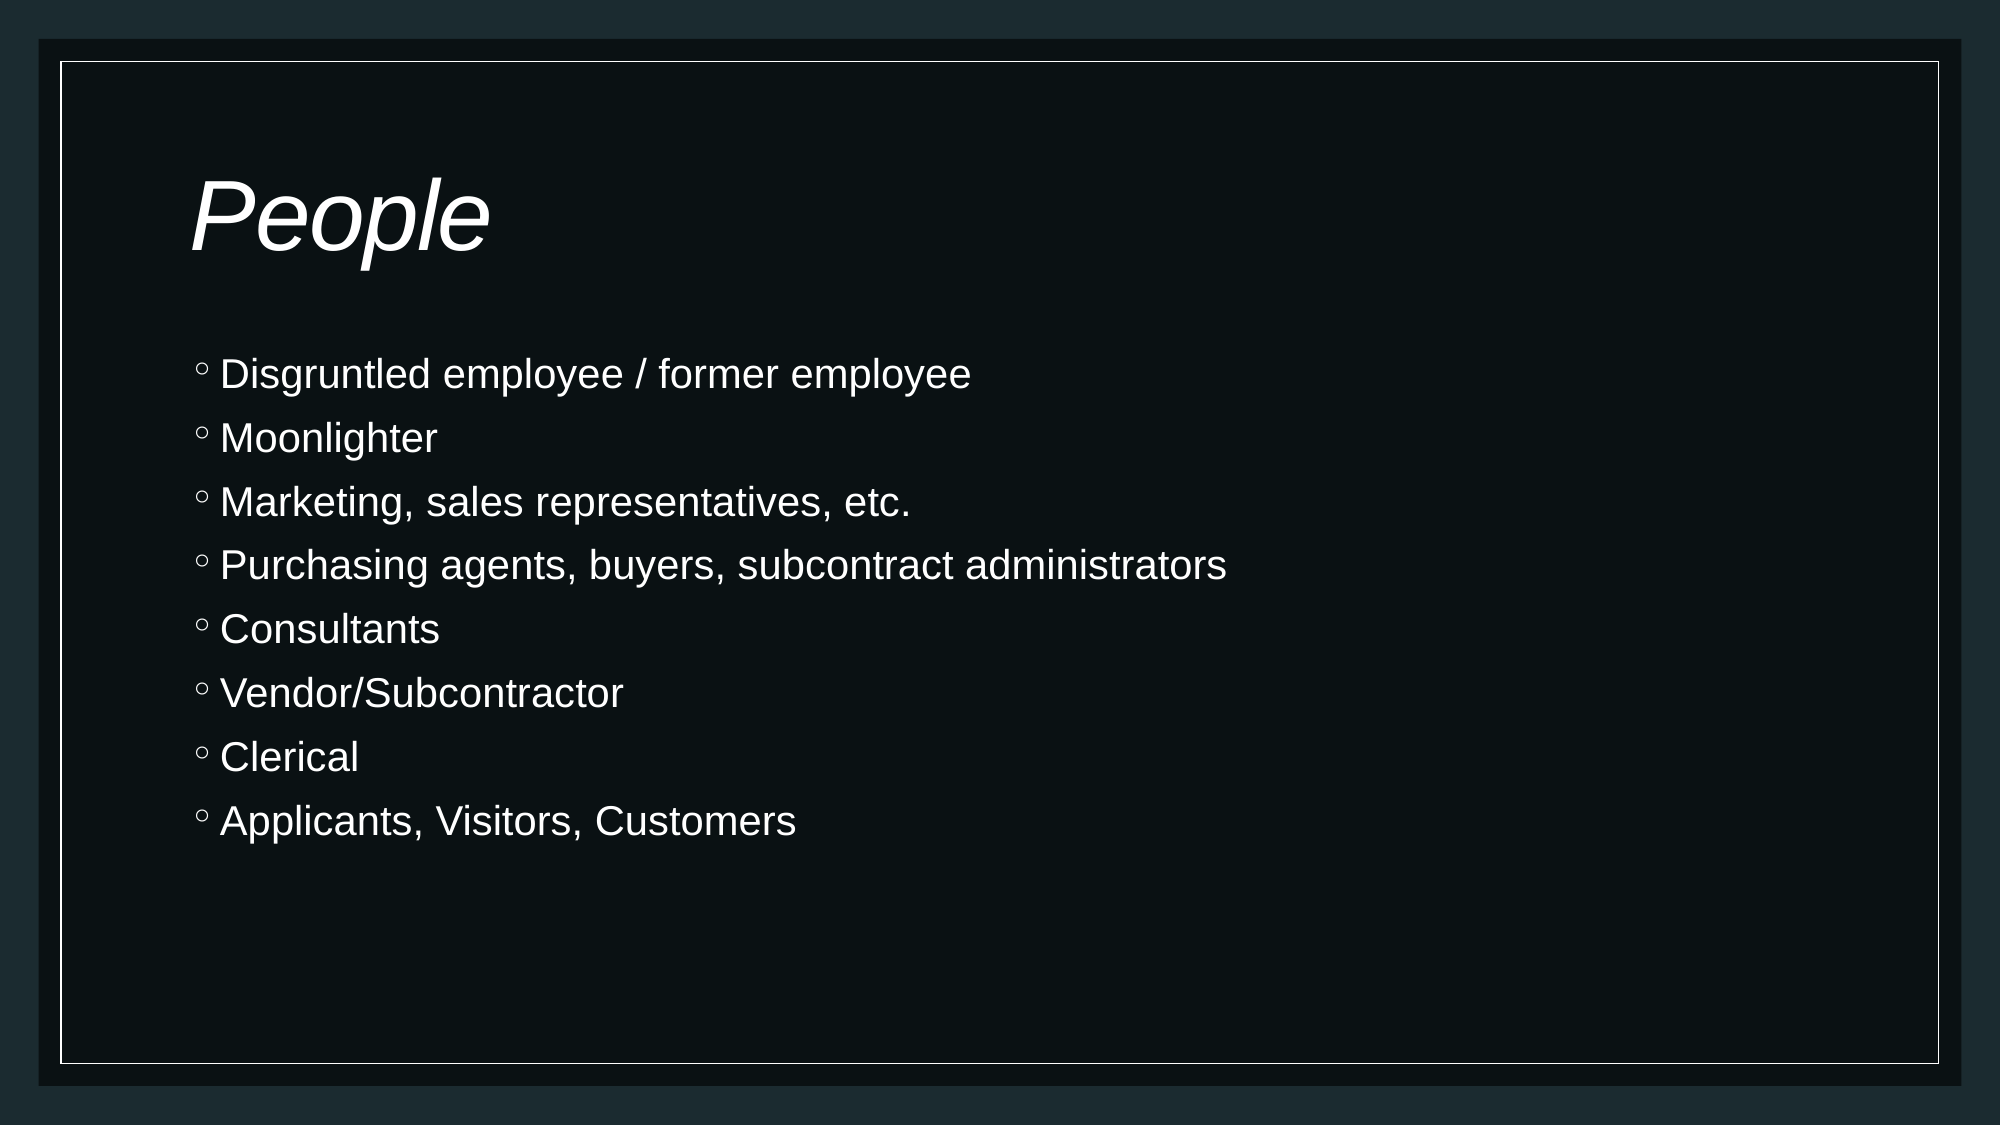

# People
Disgruntled employee / former employee
Moonlighter
Marketing, sales representatives, etc.
Purchasing agents, buyers, subcontract administrators
Consultants
Vendor/Subcontractor
Clerical
Applicants, Visitors, Customers